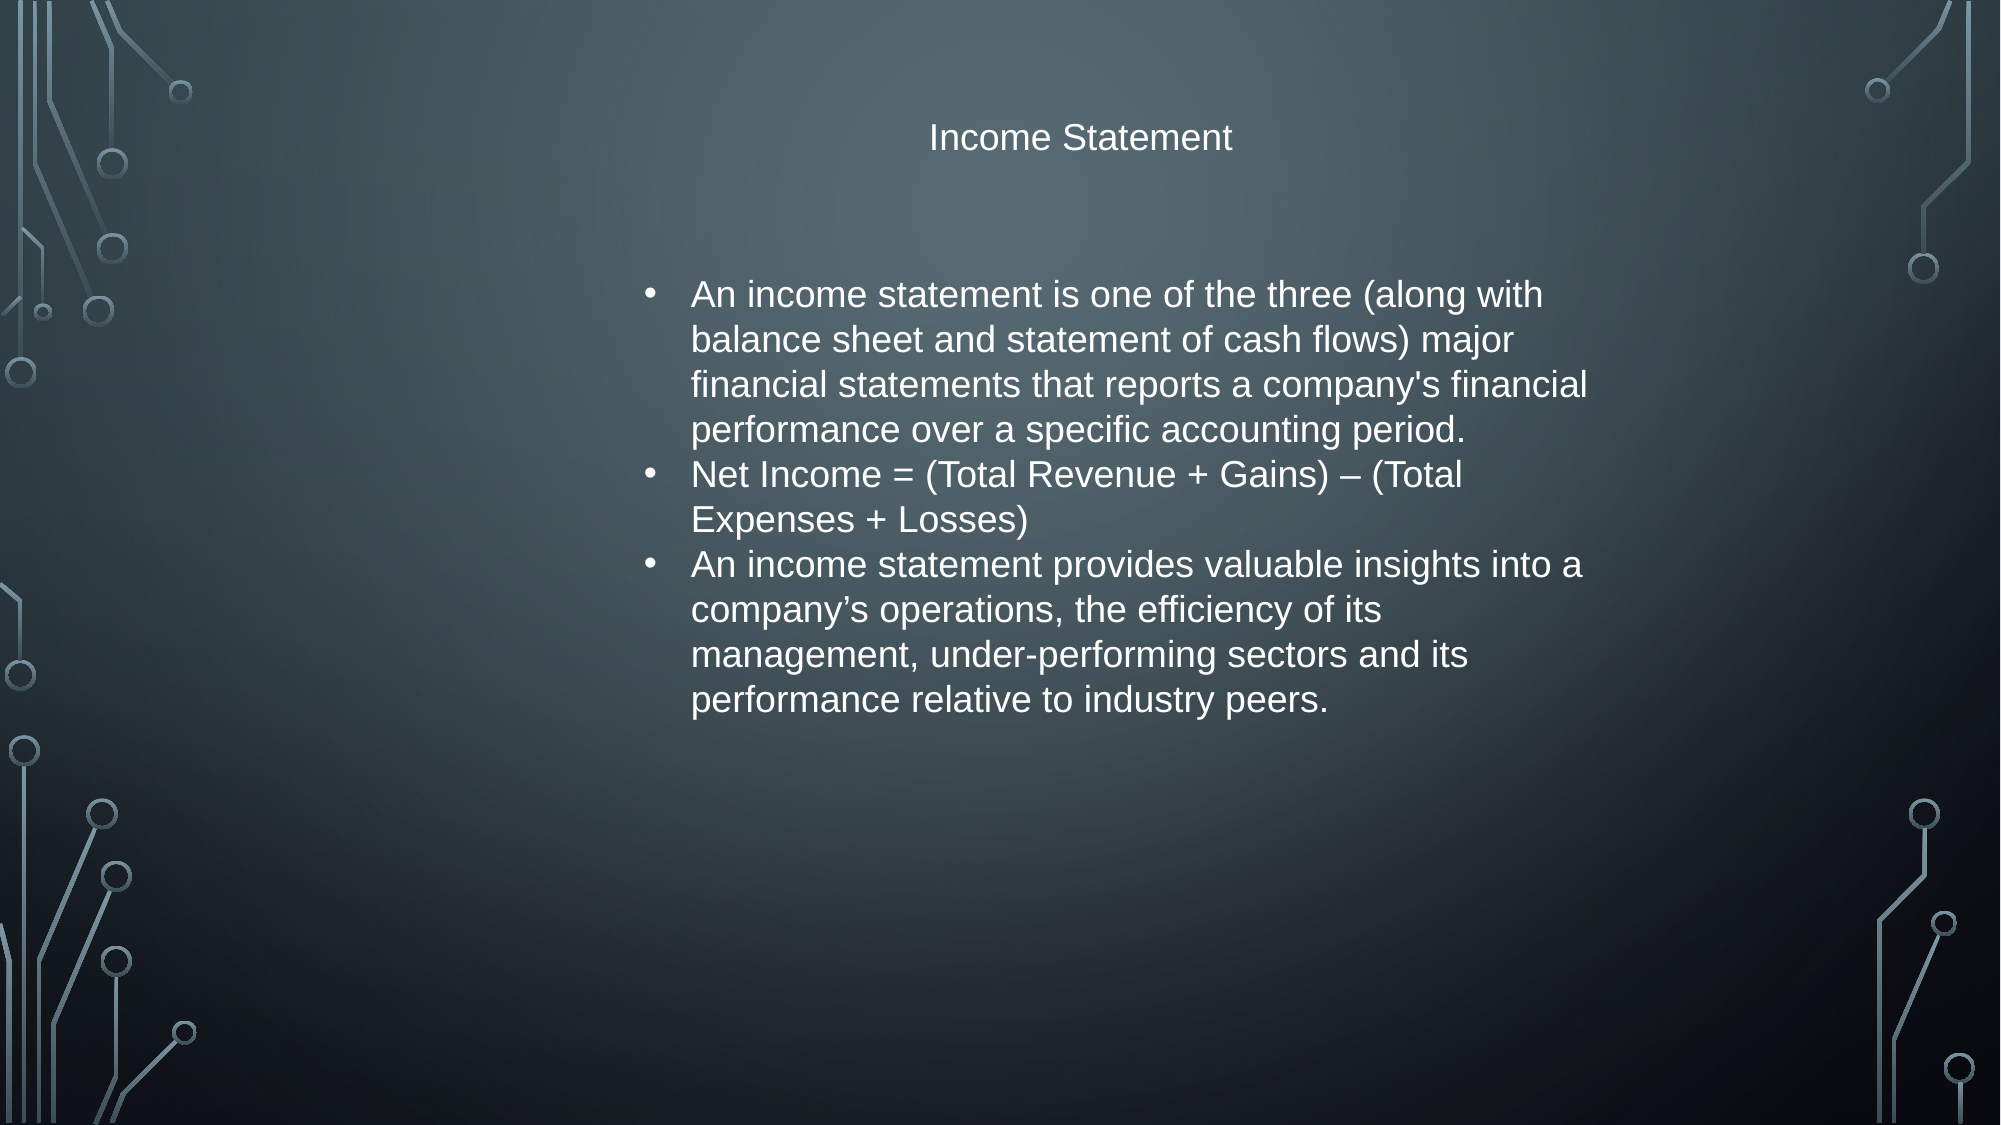

Income Statement
An income statement is one of the three (along with balance sheet and statement of cash flows) major financial statements that reports a company's financial performance over a specific accounting period.
Net Income = (Total Revenue + Gains) – (Total Expenses + Losses)
An income statement provides valuable insights into a company’s operations, the efficiency of its management, under-performing sectors and its performance relative to industry peers.